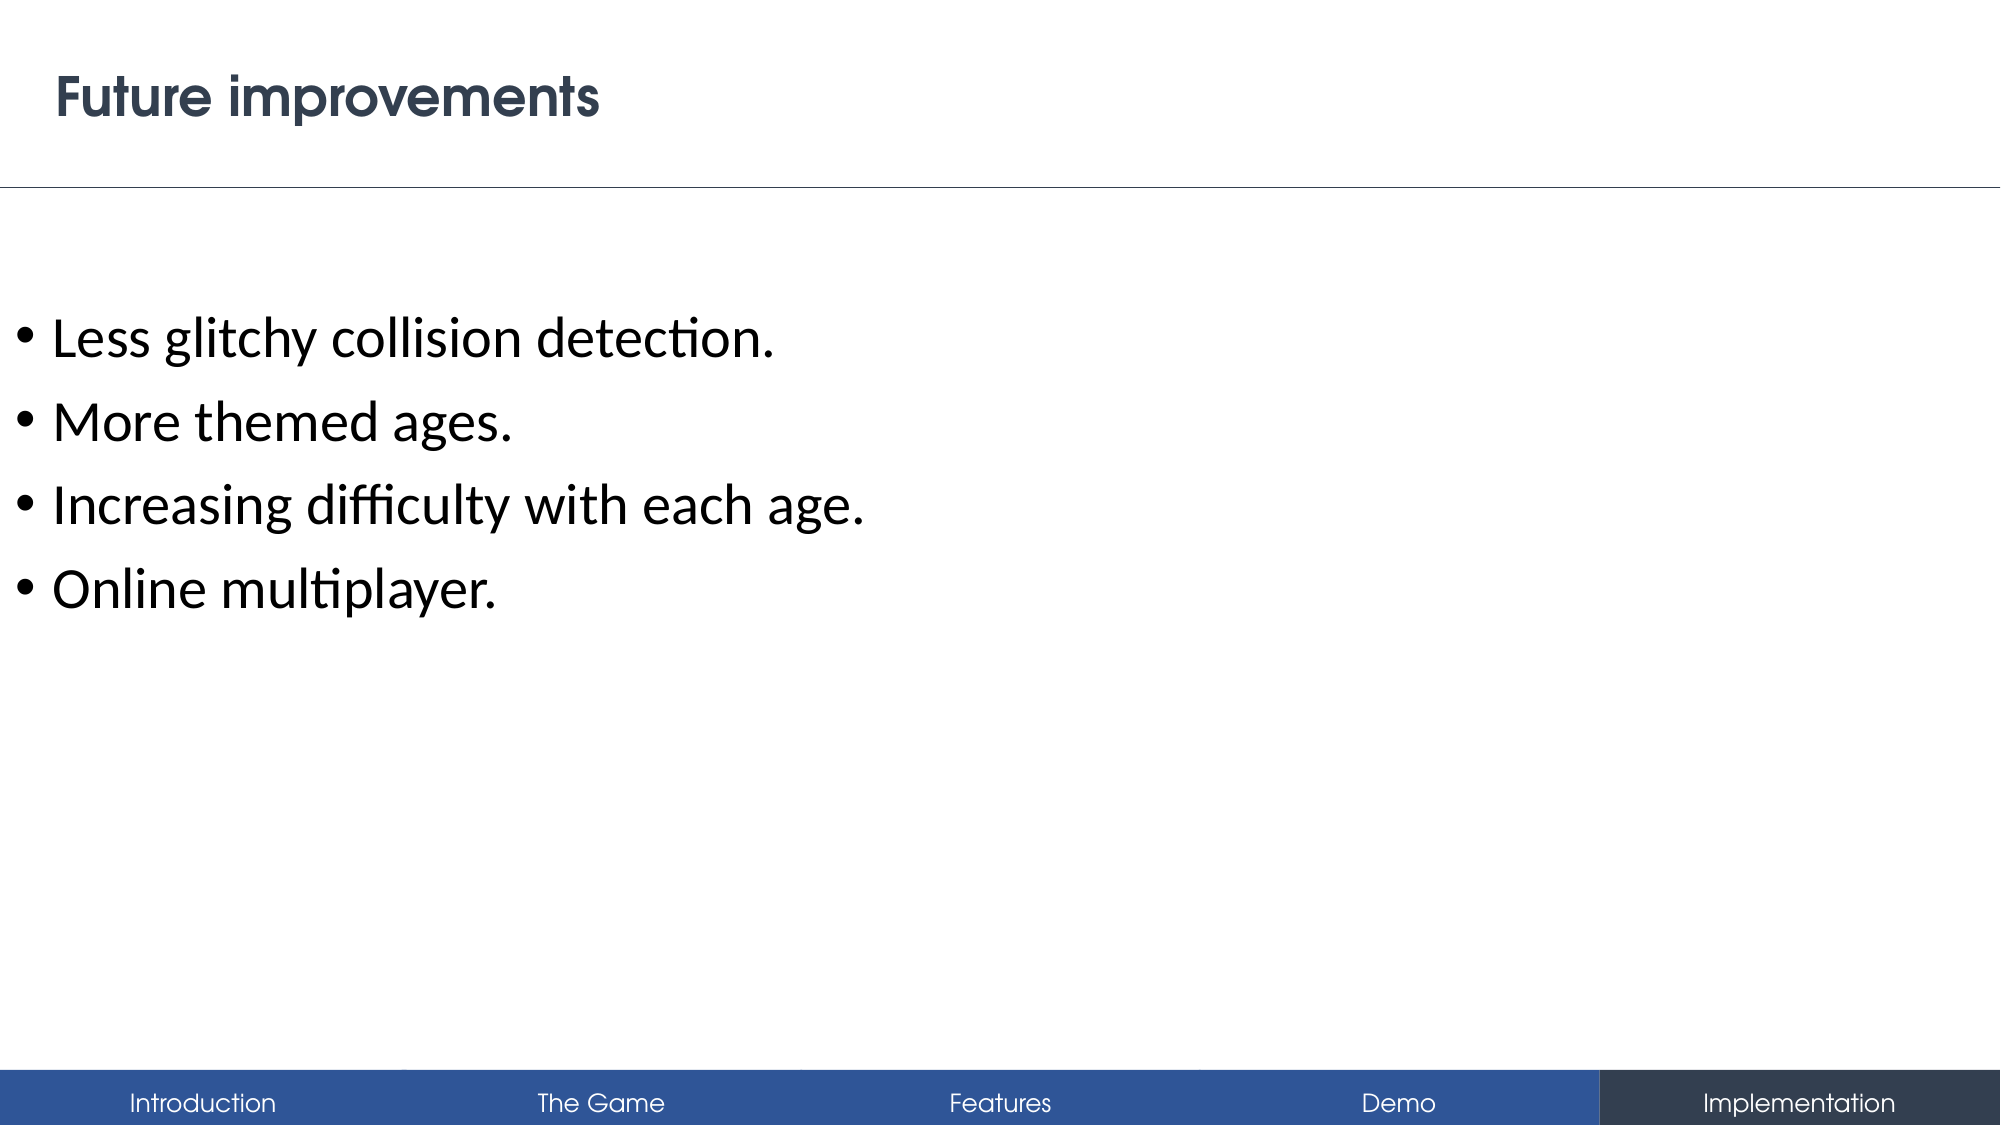

# Future improvements
Less glitchy collision detection.
More themed ages.
Increasing difficulty with each age.
Online multiplayer.